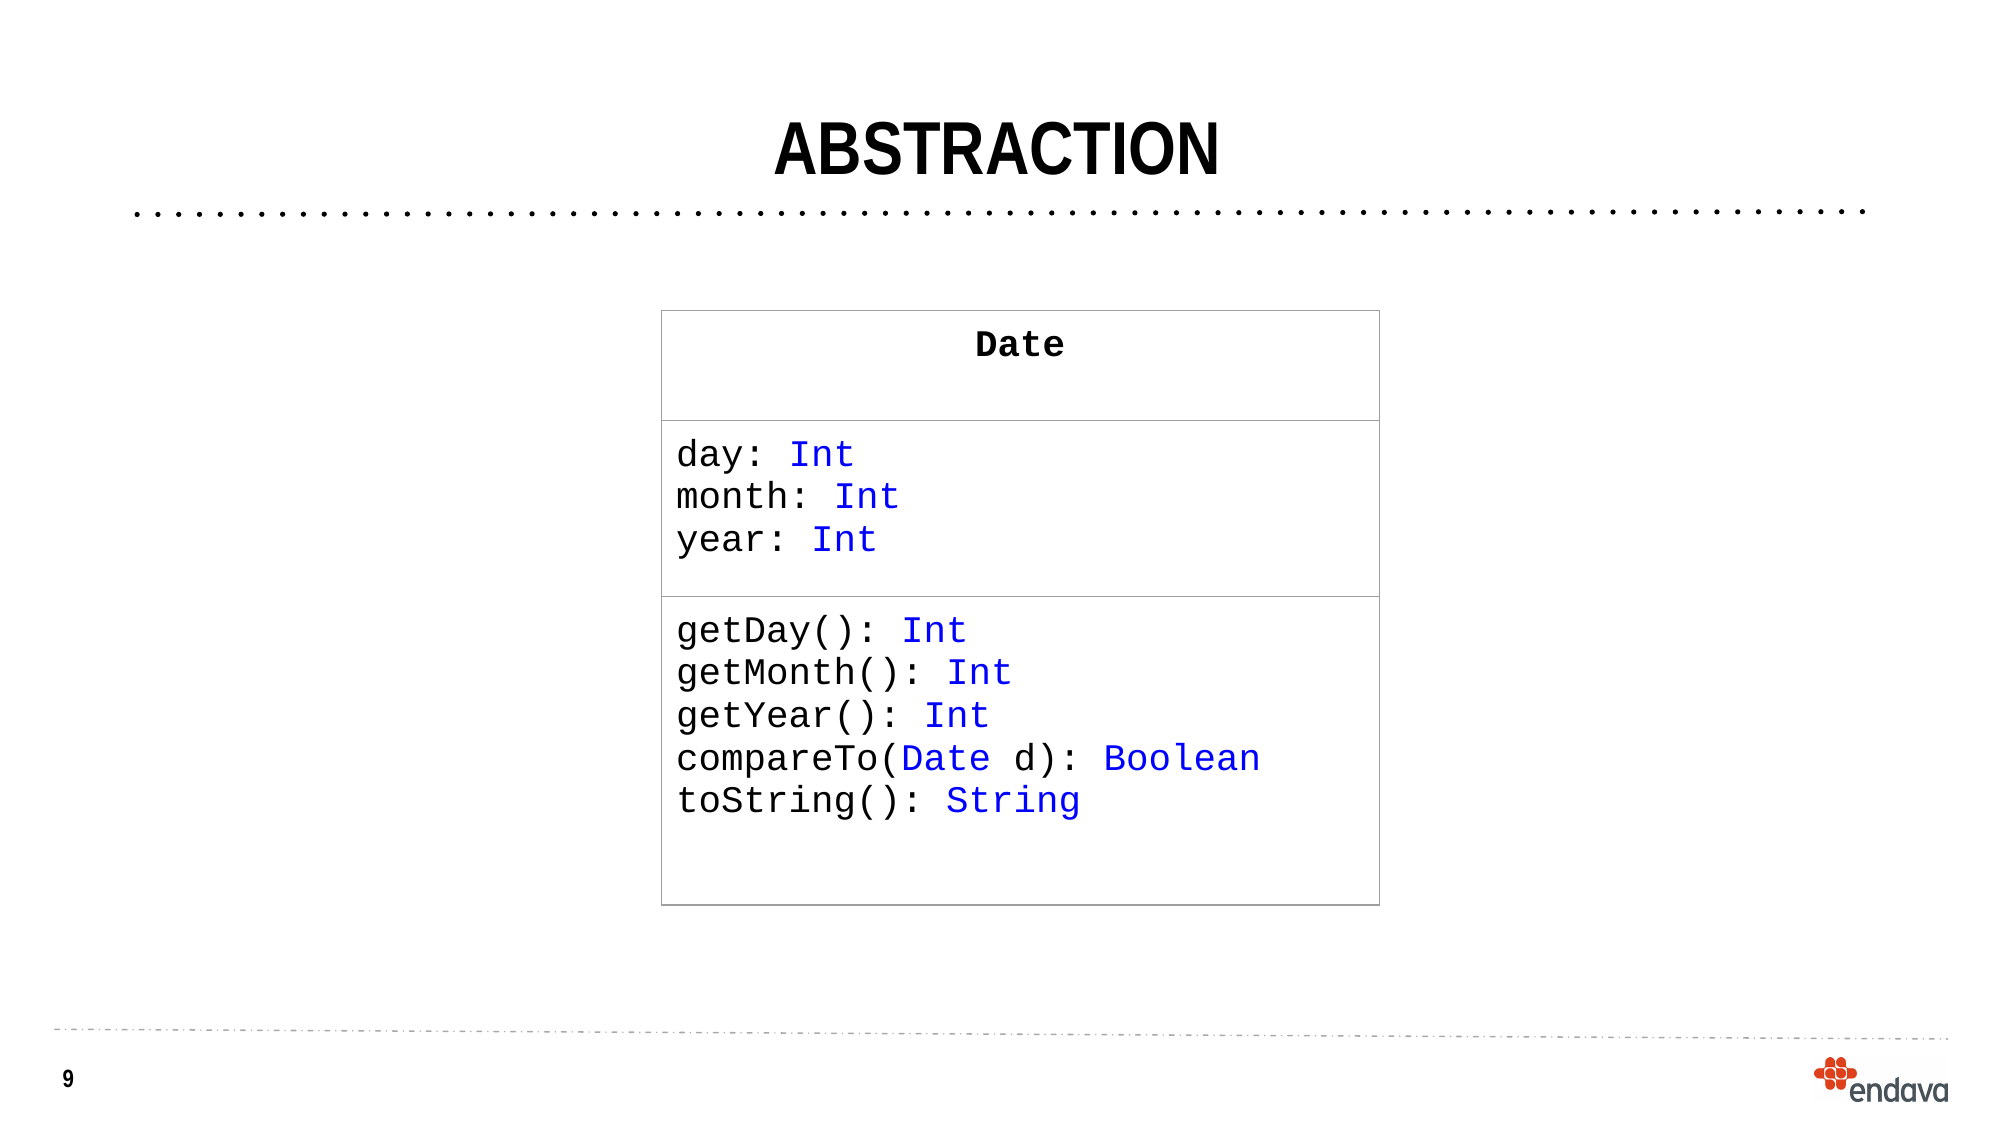

# ABSTRACTION

| Date |
| --- |
| day: Int month: Int year: Int |
| getDay(): Int getMonth(): Int getYear(): Int compareTo(Date d): Boolean toString(): String |